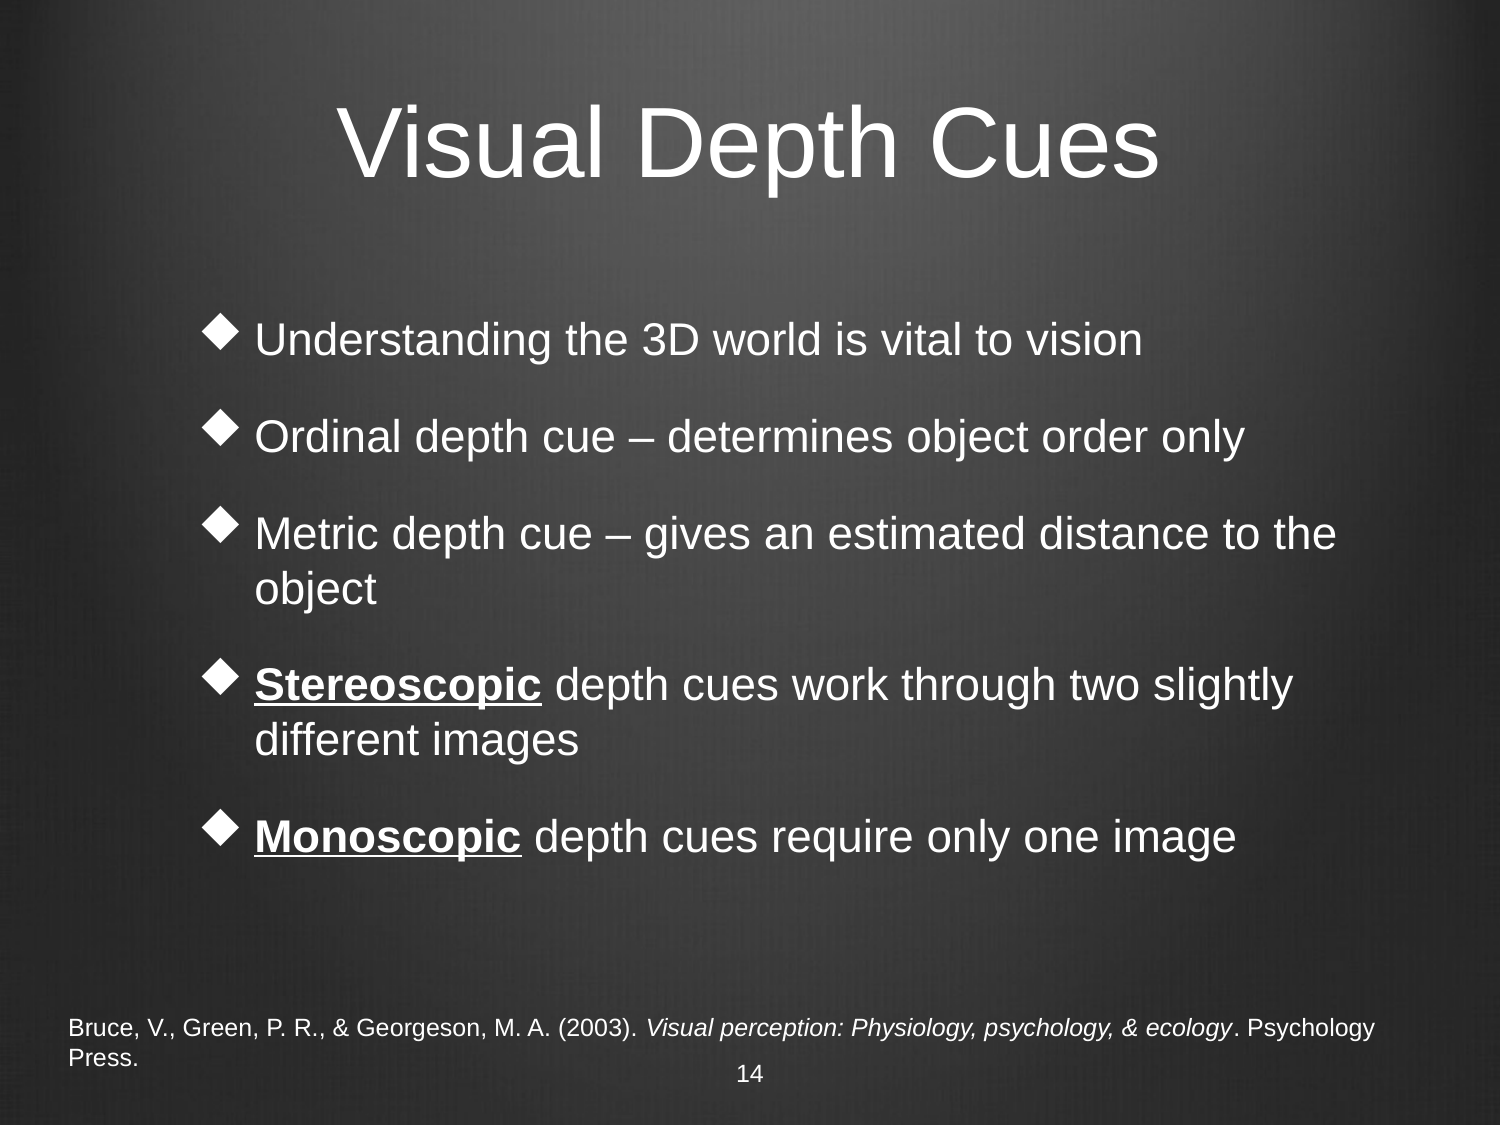

# Visual Depth Cues
Understanding the 3D world is vital to vision
Ordinal depth cue – determines object order only
Metric depth cue – gives an estimated distance to the object
Stereoscopic depth cues work through two slightly different images
Monoscopic depth cues require only one image
Bruce, V., Green, P. R., & Georgeson, M. A. (2003). Visual perception: Physiology, psychology, & ecology. Psychology Press.
14